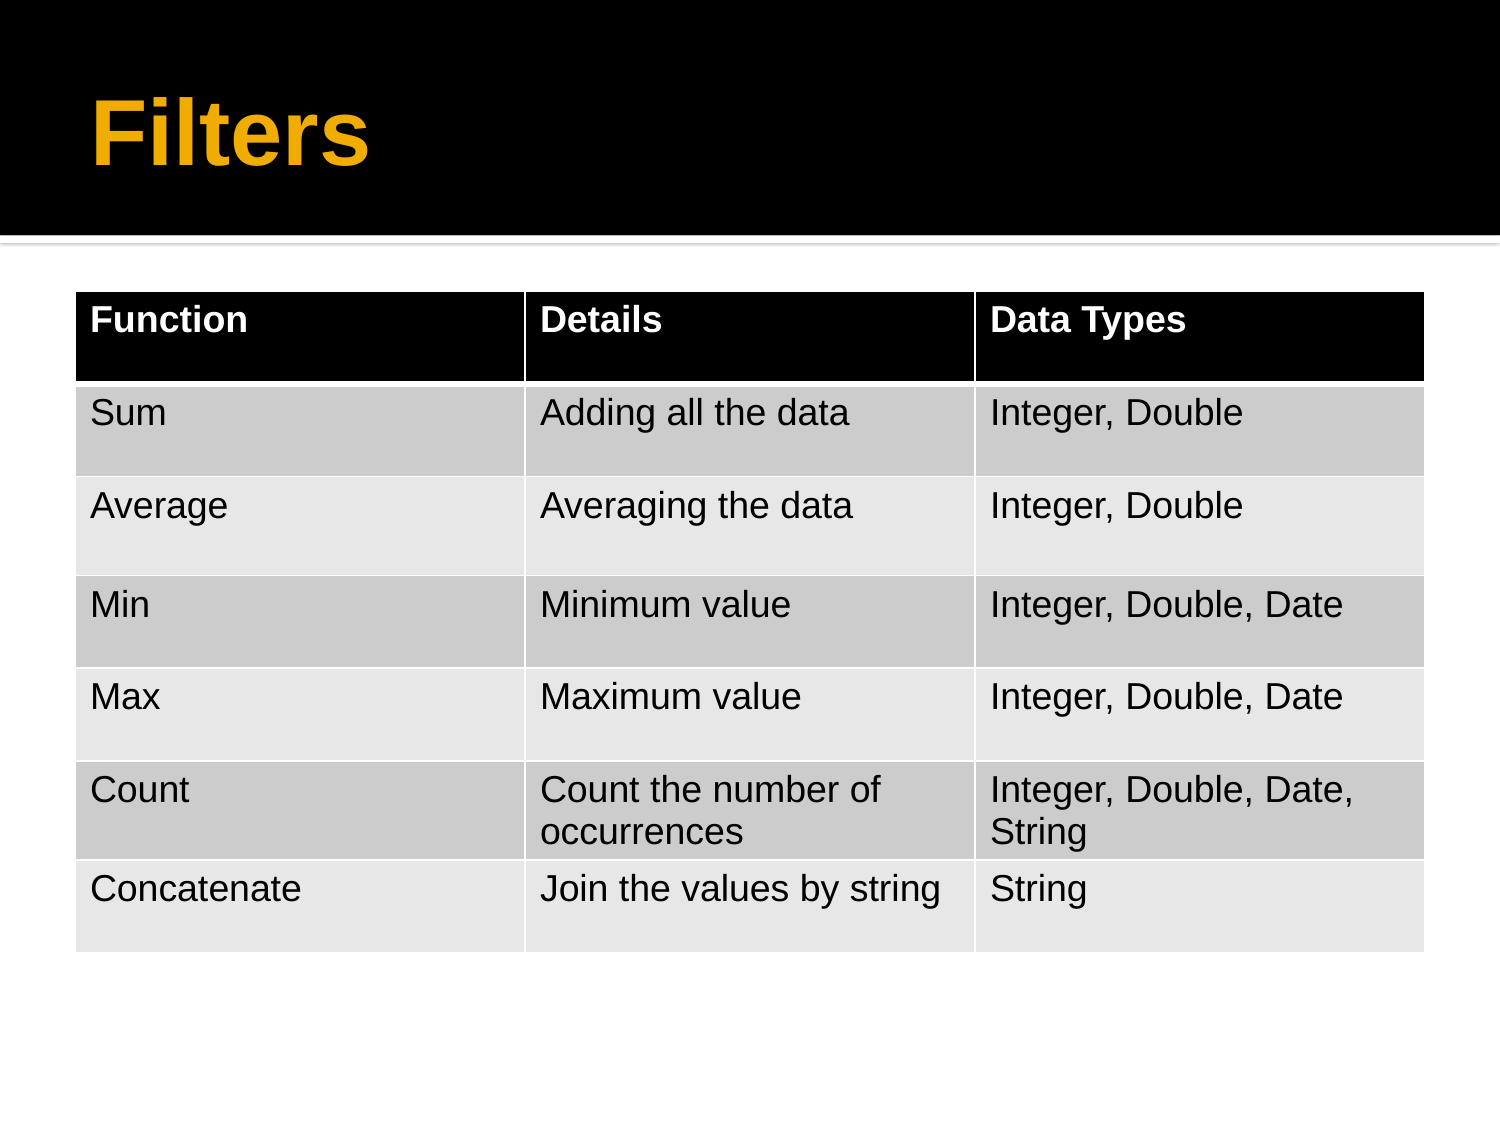

# Filters
| Function | Details | Data Types |
| --- | --- | --- |
| Sum | Adding all the data | Integer, Double |
| Average | Averaging the data | Integer, Double |
| Min | Minimum value | Integer, Double, Date |
| Max | Maximum value | Integer, Double, Date |
| Count | Count the number of occurrences | Integer, Double, Date, String |
| Concatenate | Join the values by string | String |